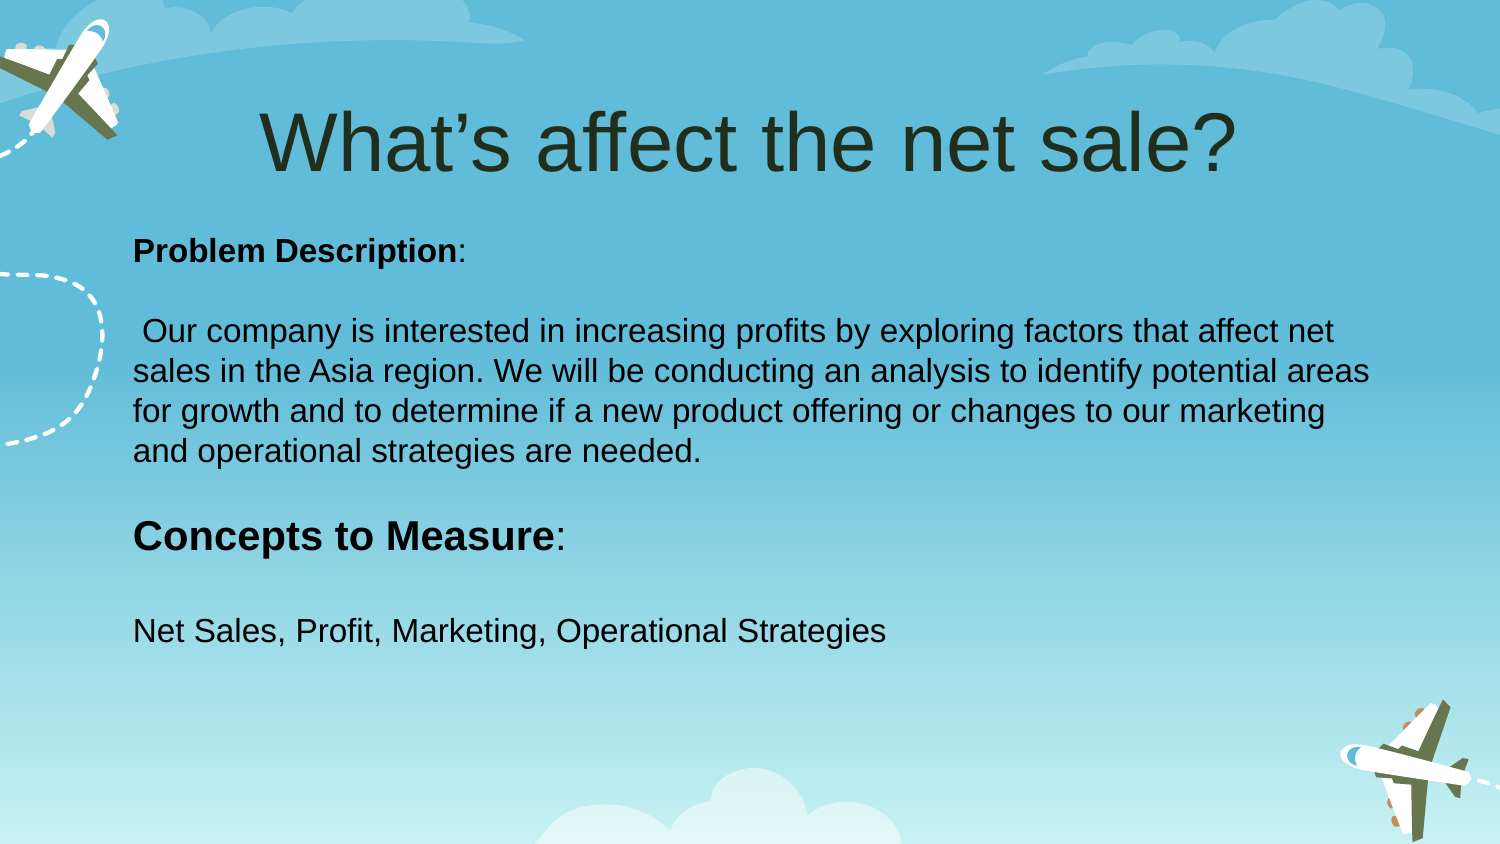

# What’s affect the net sale?
Problem Description:

 Our company is interested in increasing profits by exploring factors that affect net sales in the Asia region. We will be conducting an analysis to identify potential areas for growth and to determine if a new product offering or changes to our marketing and operational strategies are needed.

Concepts to Measure:

Net Sales, Profit, Marketing, Operational Strategies